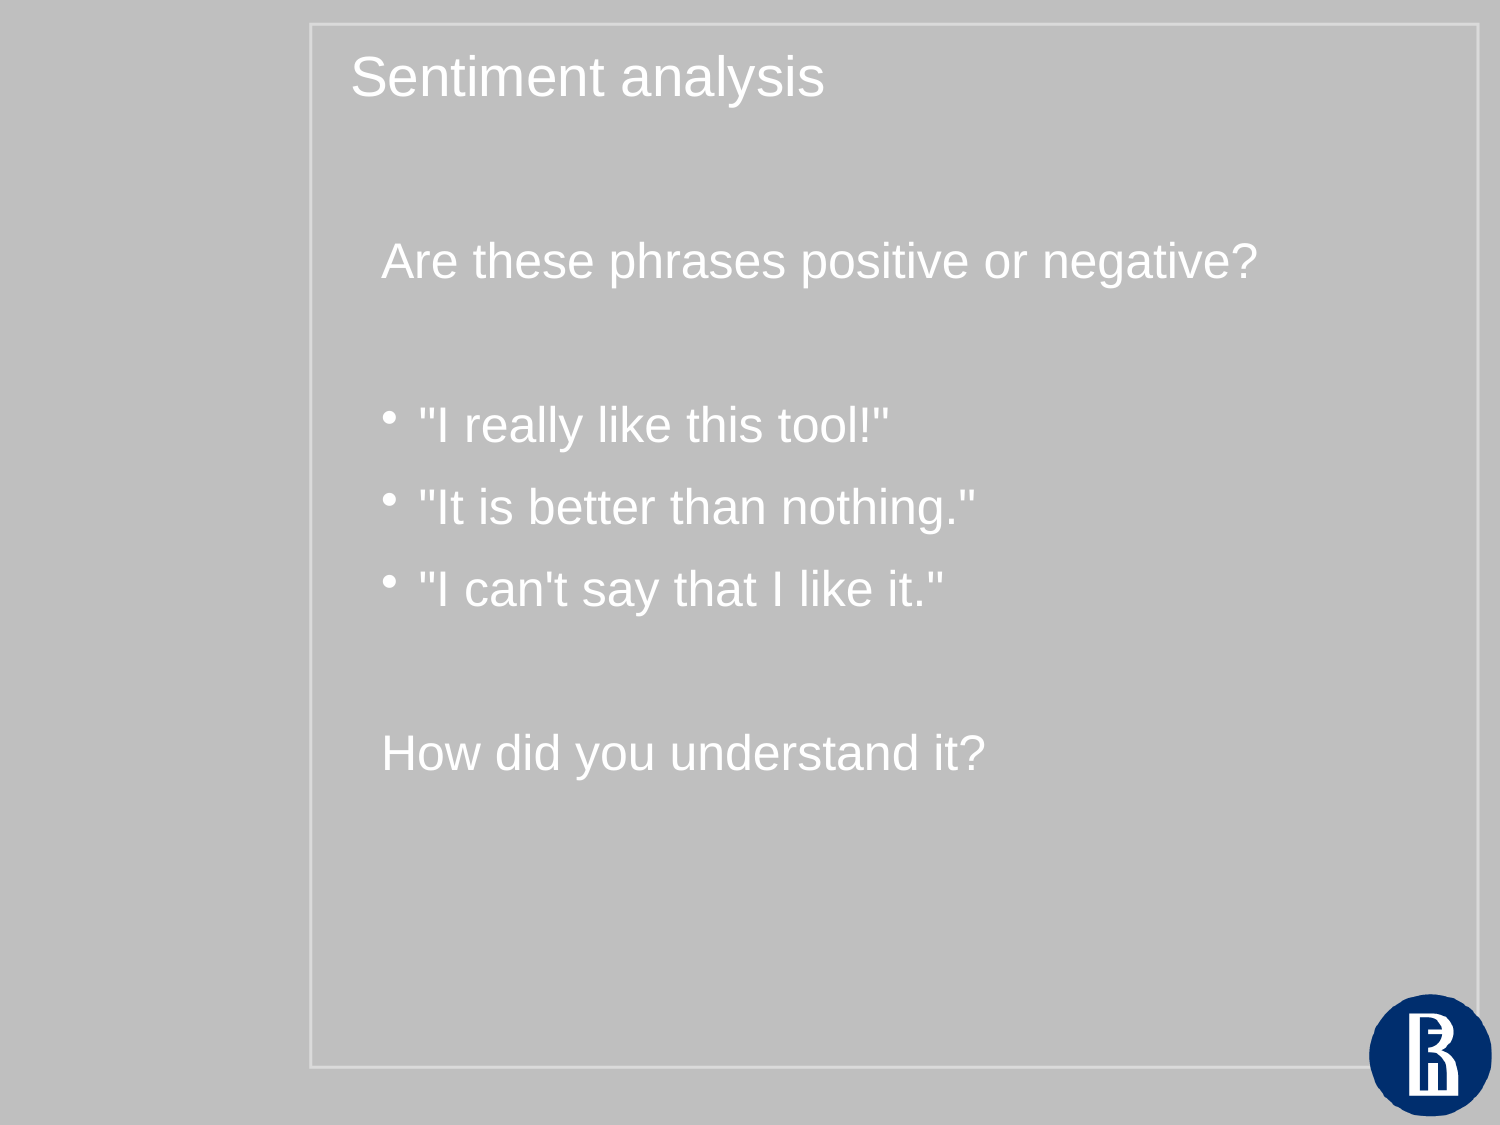

Sentiment analysis
Are these phrases positive or negative?

"I really like this tool!"
"It is better than nothing."
"I can't say that I like it."

How did you understand it?